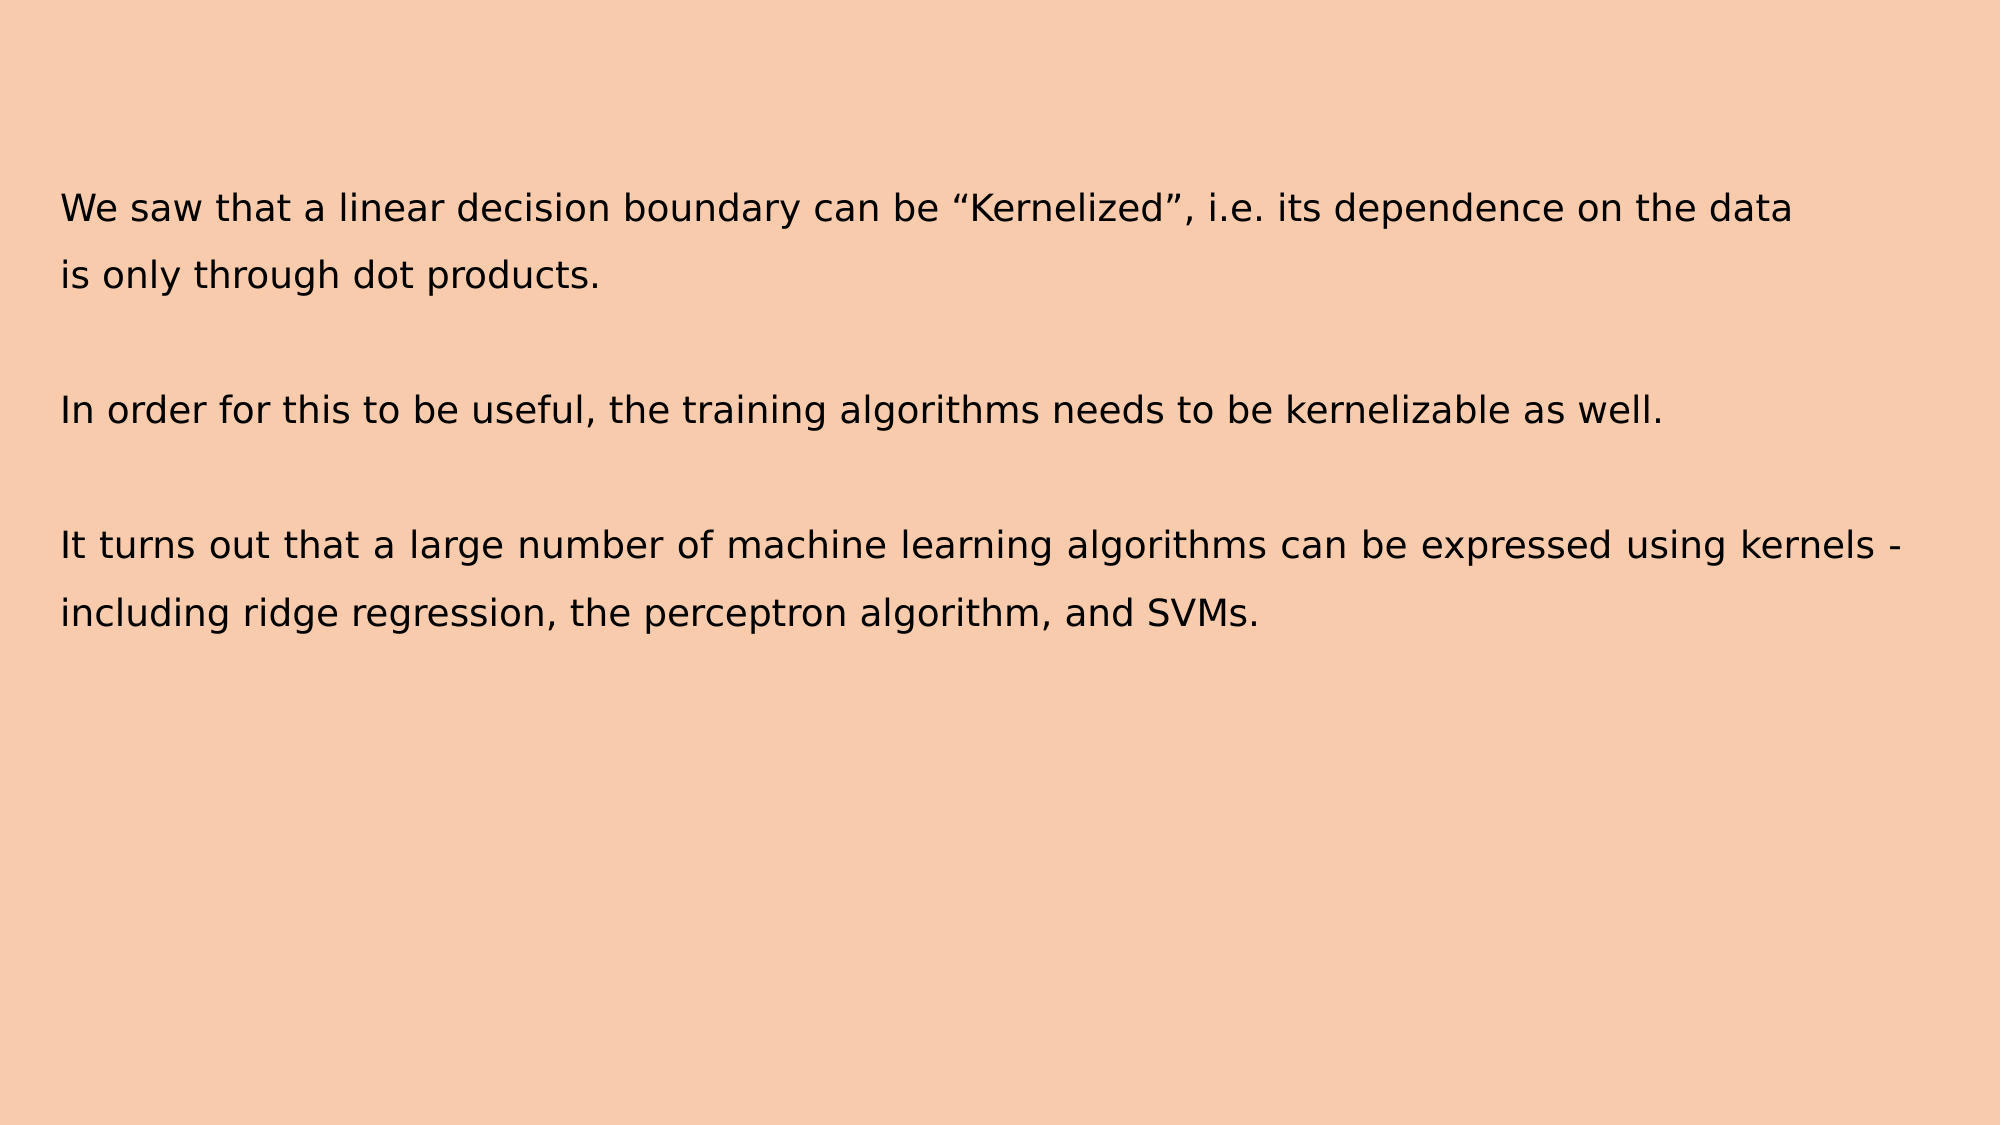

We saw that a linear decision boundary can be “Kernelized”, i.e. its dependence on the data
is only through dot products.

In order for this to be useful, the training algorithms needs to be kernelizable as well.

It turns out that a large number of machine learning algorithms can be expressed using kernels -  including ridge regression, the perceptron algorithm, and SVMs.